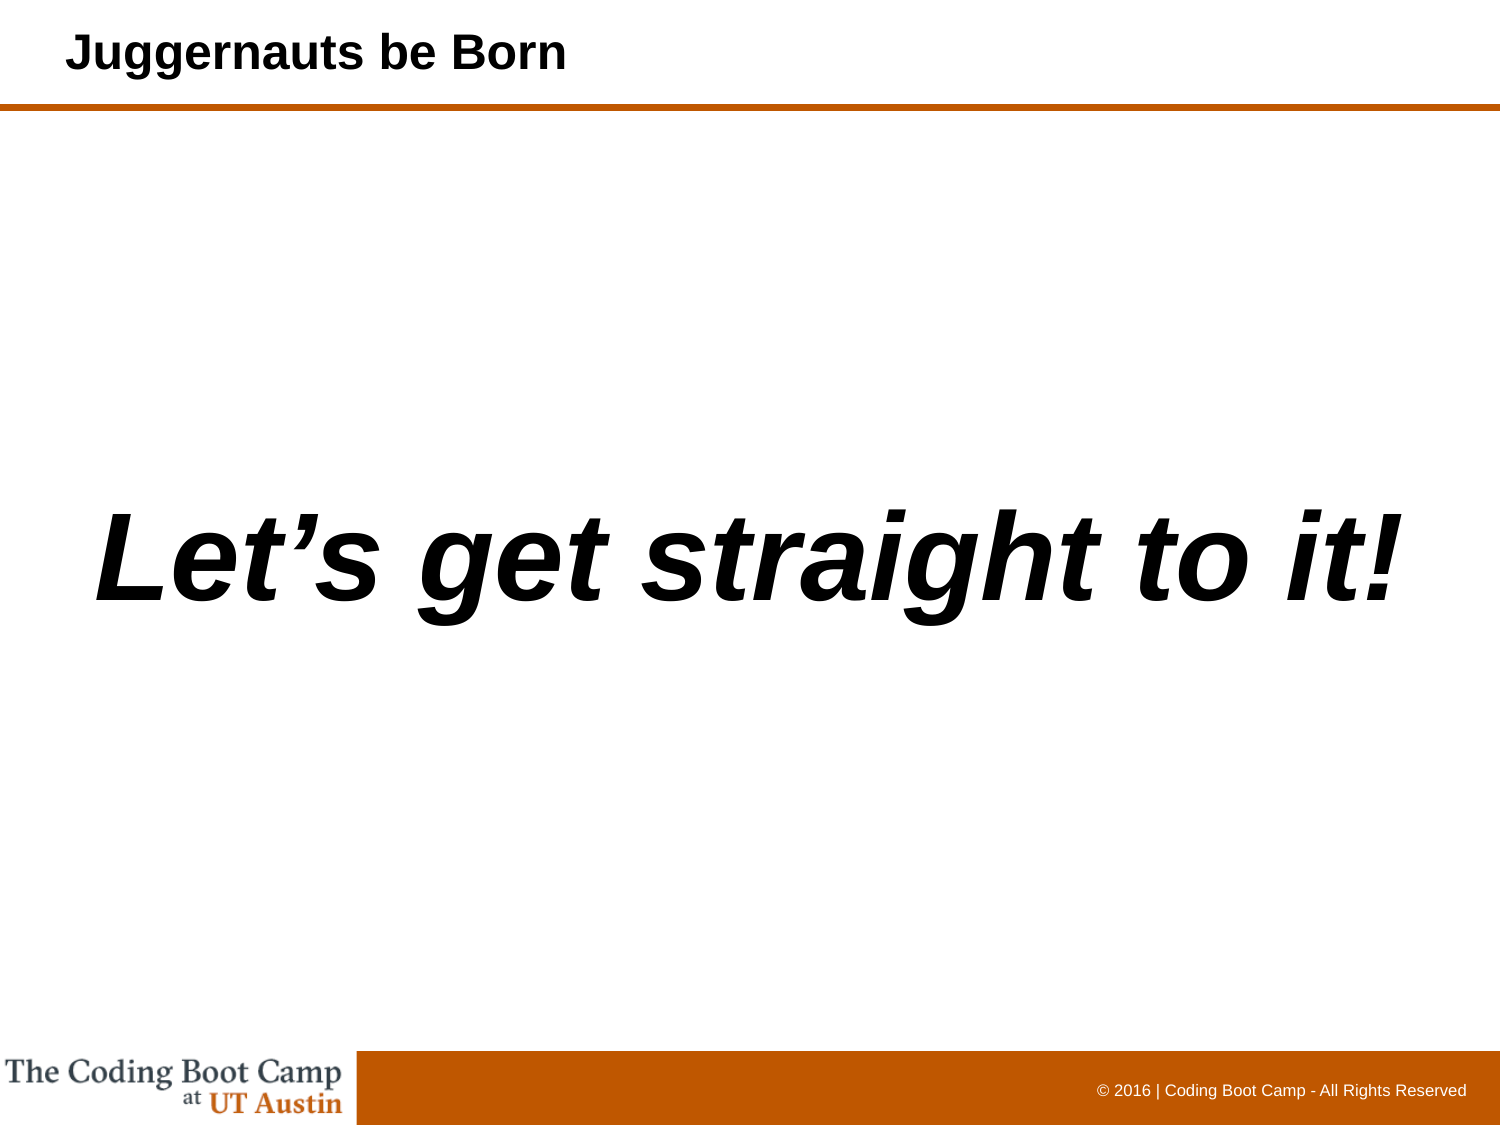

# Juggernauts be Born
Let’s get straight to it!